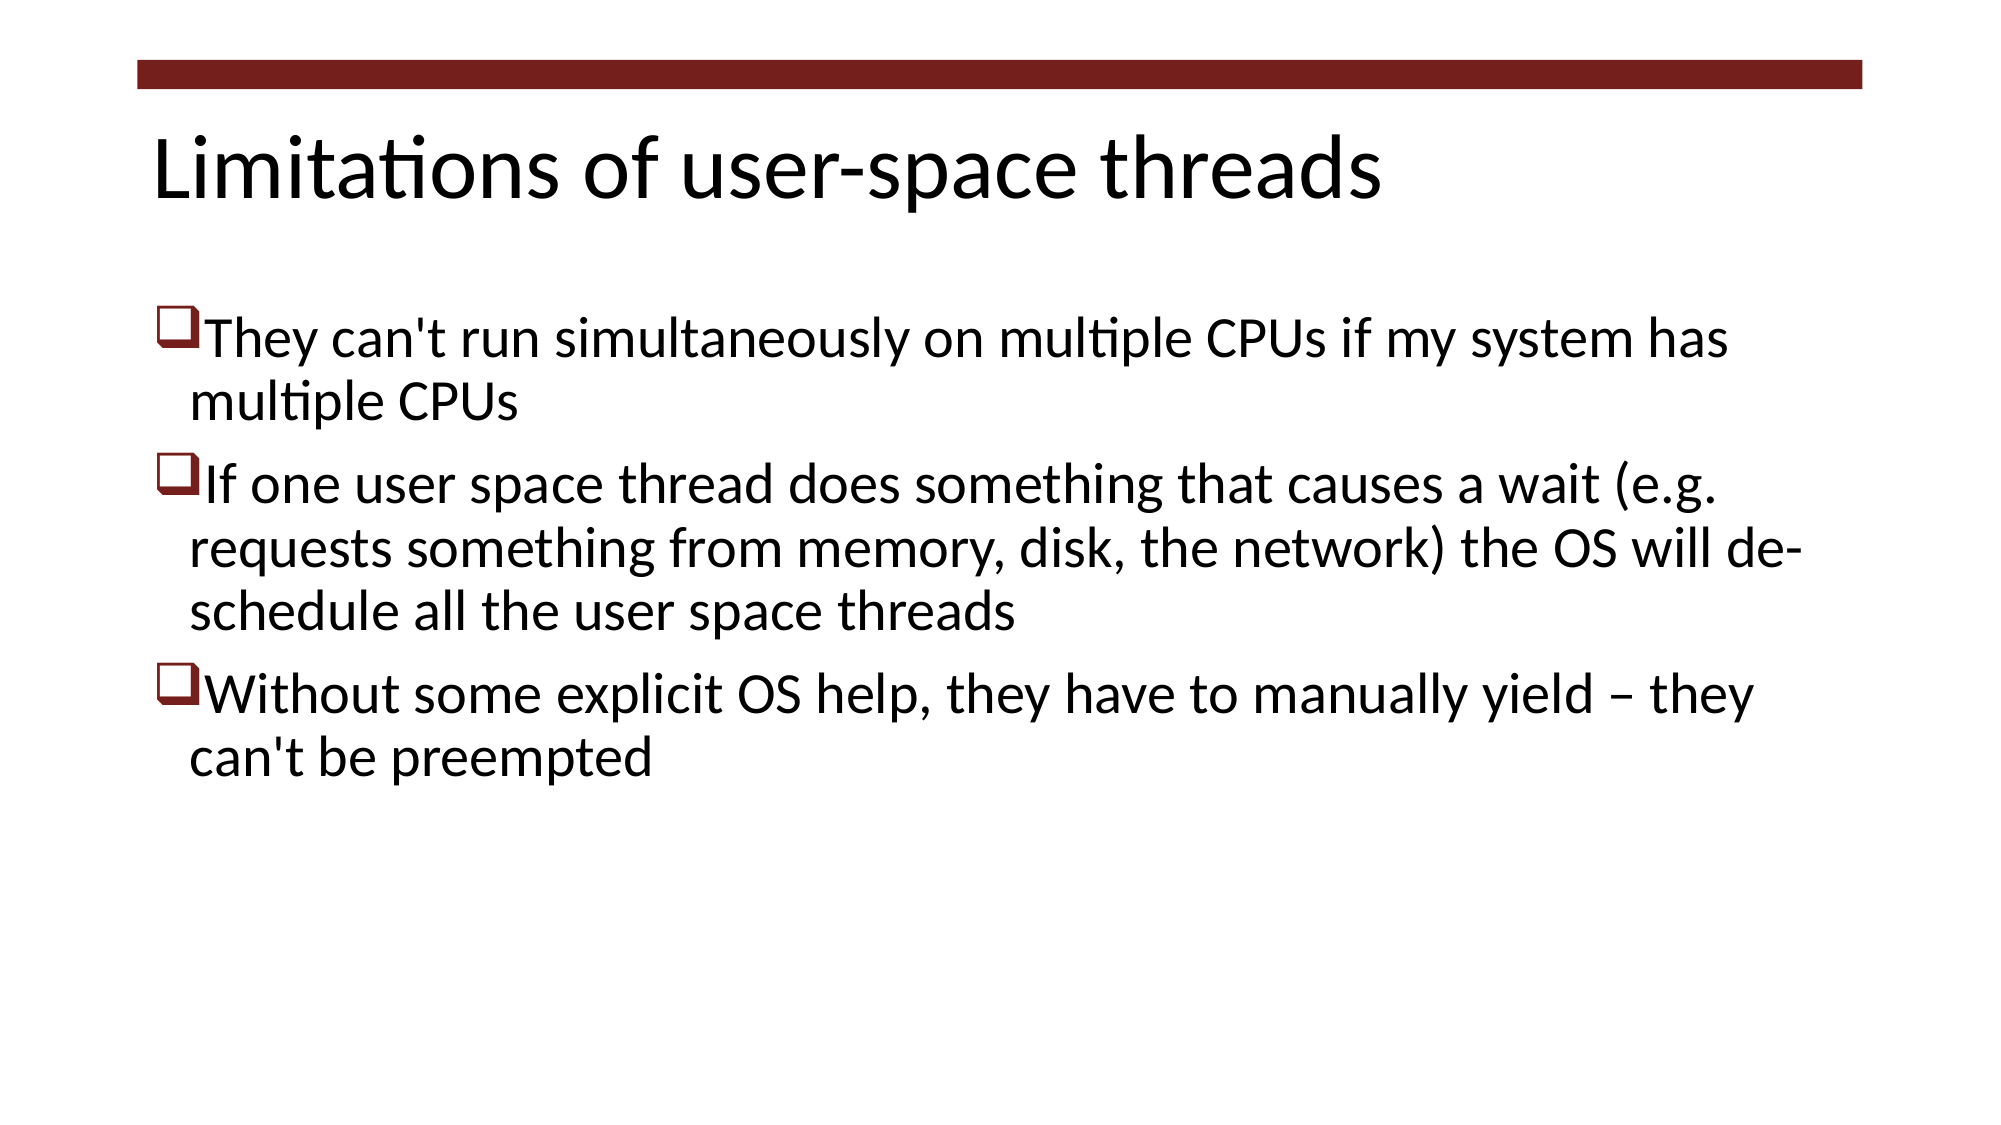

# Limitations of user-space threads
They can't run simultaneously on multiple CPUs if my system has multiple CPUs
If one user space thread does something that causes a wait (e.g. requests something from memory, disk, the network) the OS will de-schedule all the user space threads
Without some explicit OS help, they have to manually yield – they can't be preempted